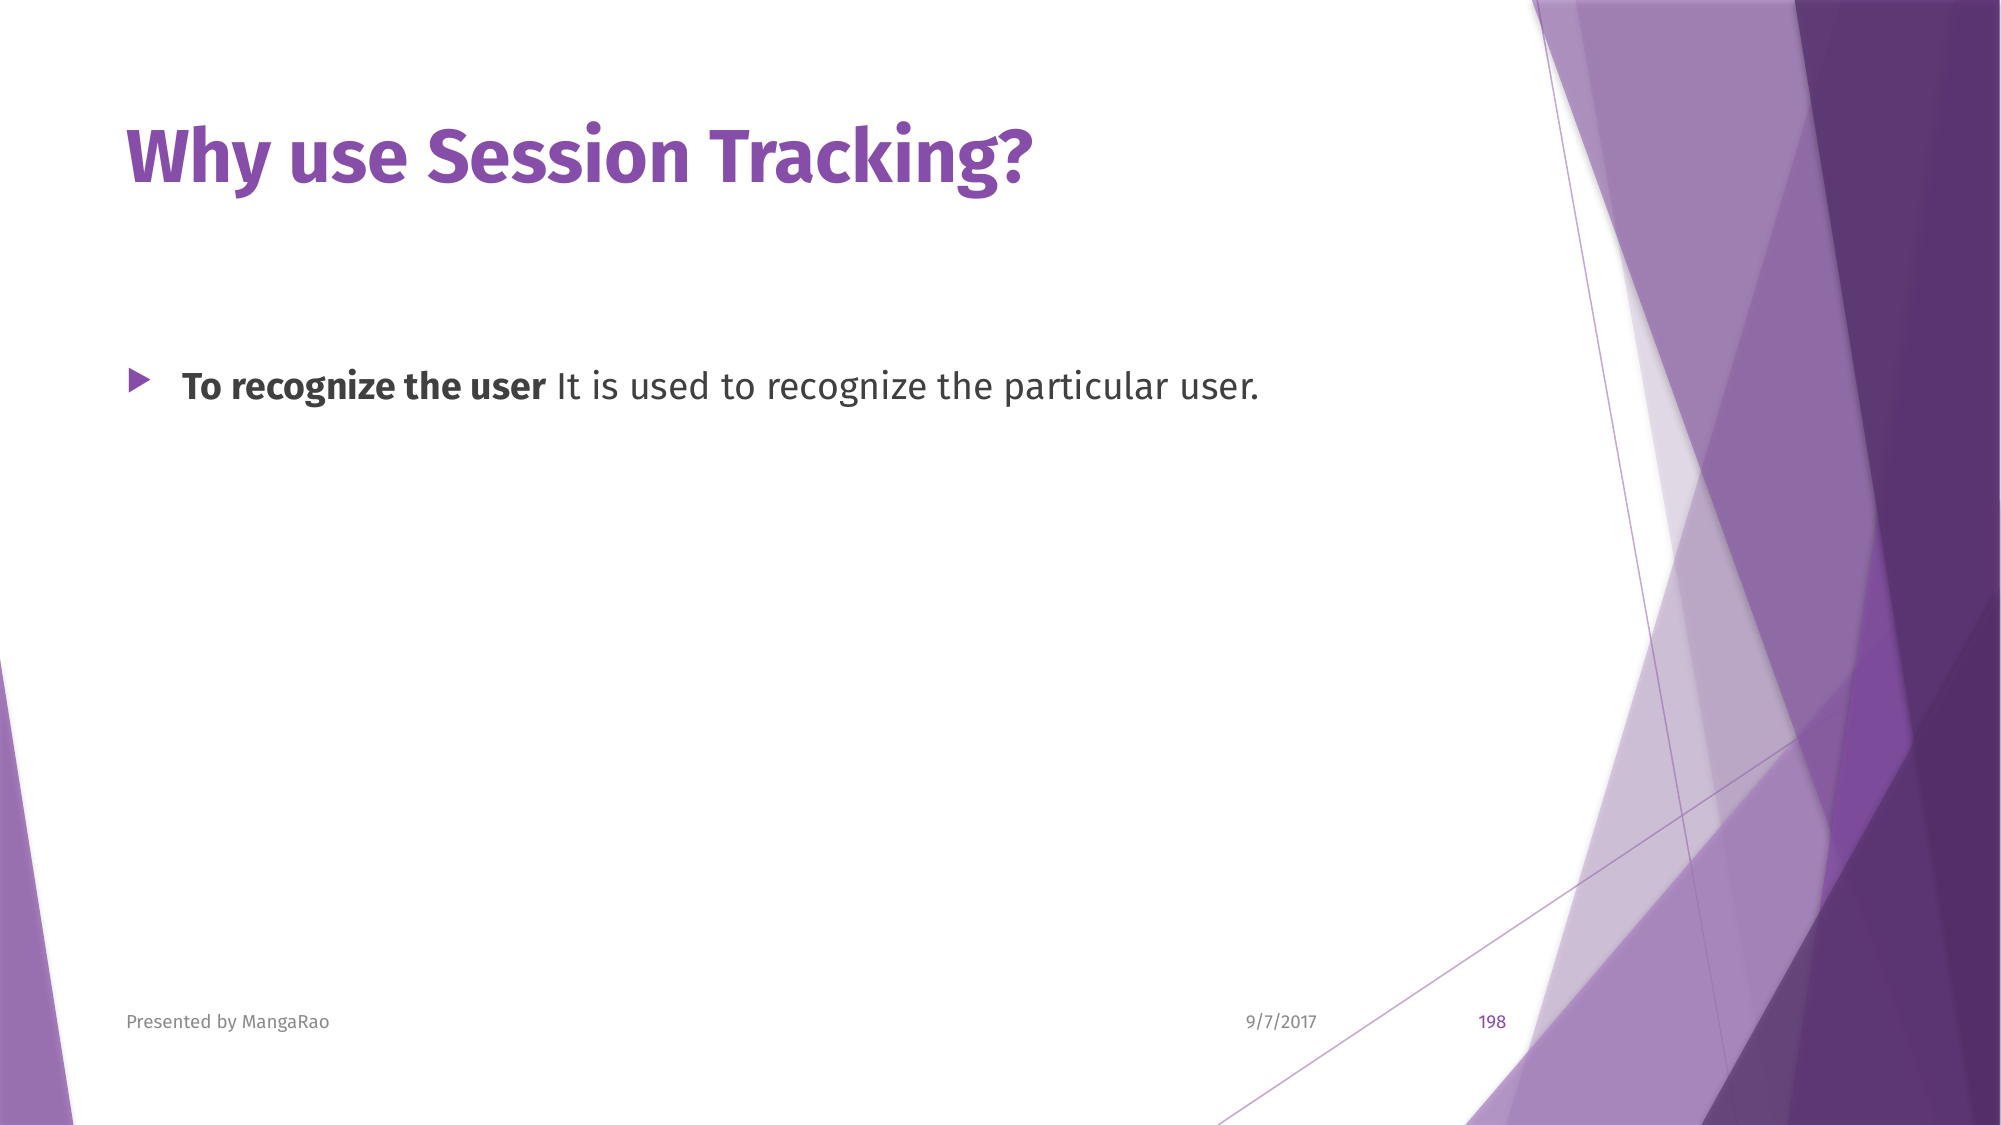

# Why use Session Tracking?
To recognize the user It is used to recognize the particular user.
Presented by MangaRao
9/7/2017
198